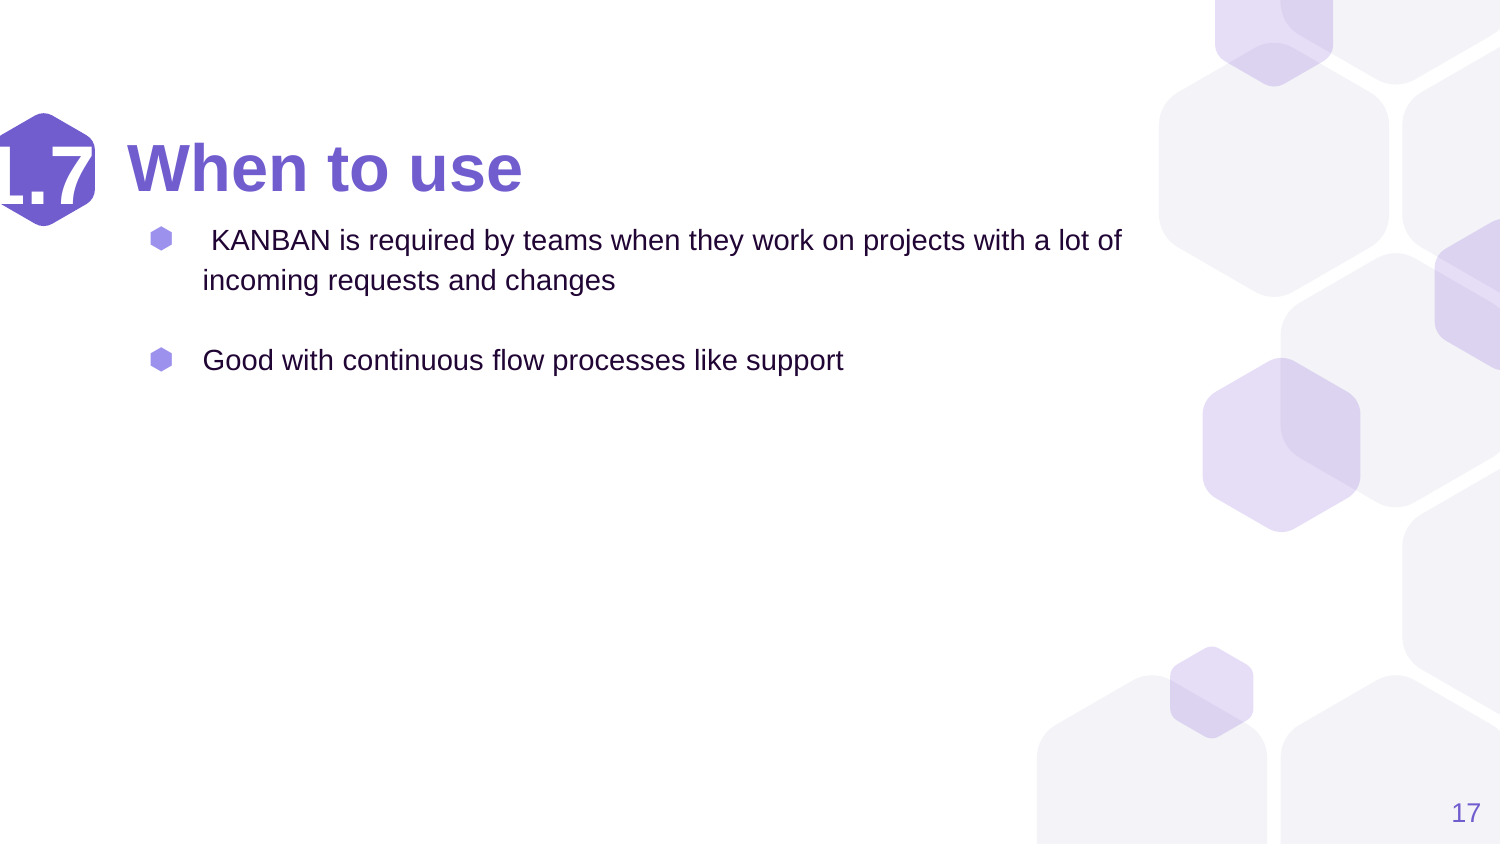

1.7
# When to use
 KANBAN is required by teams when they work on projects with a lot of incoming requests and changes

Good with continuous flow processes like support
17